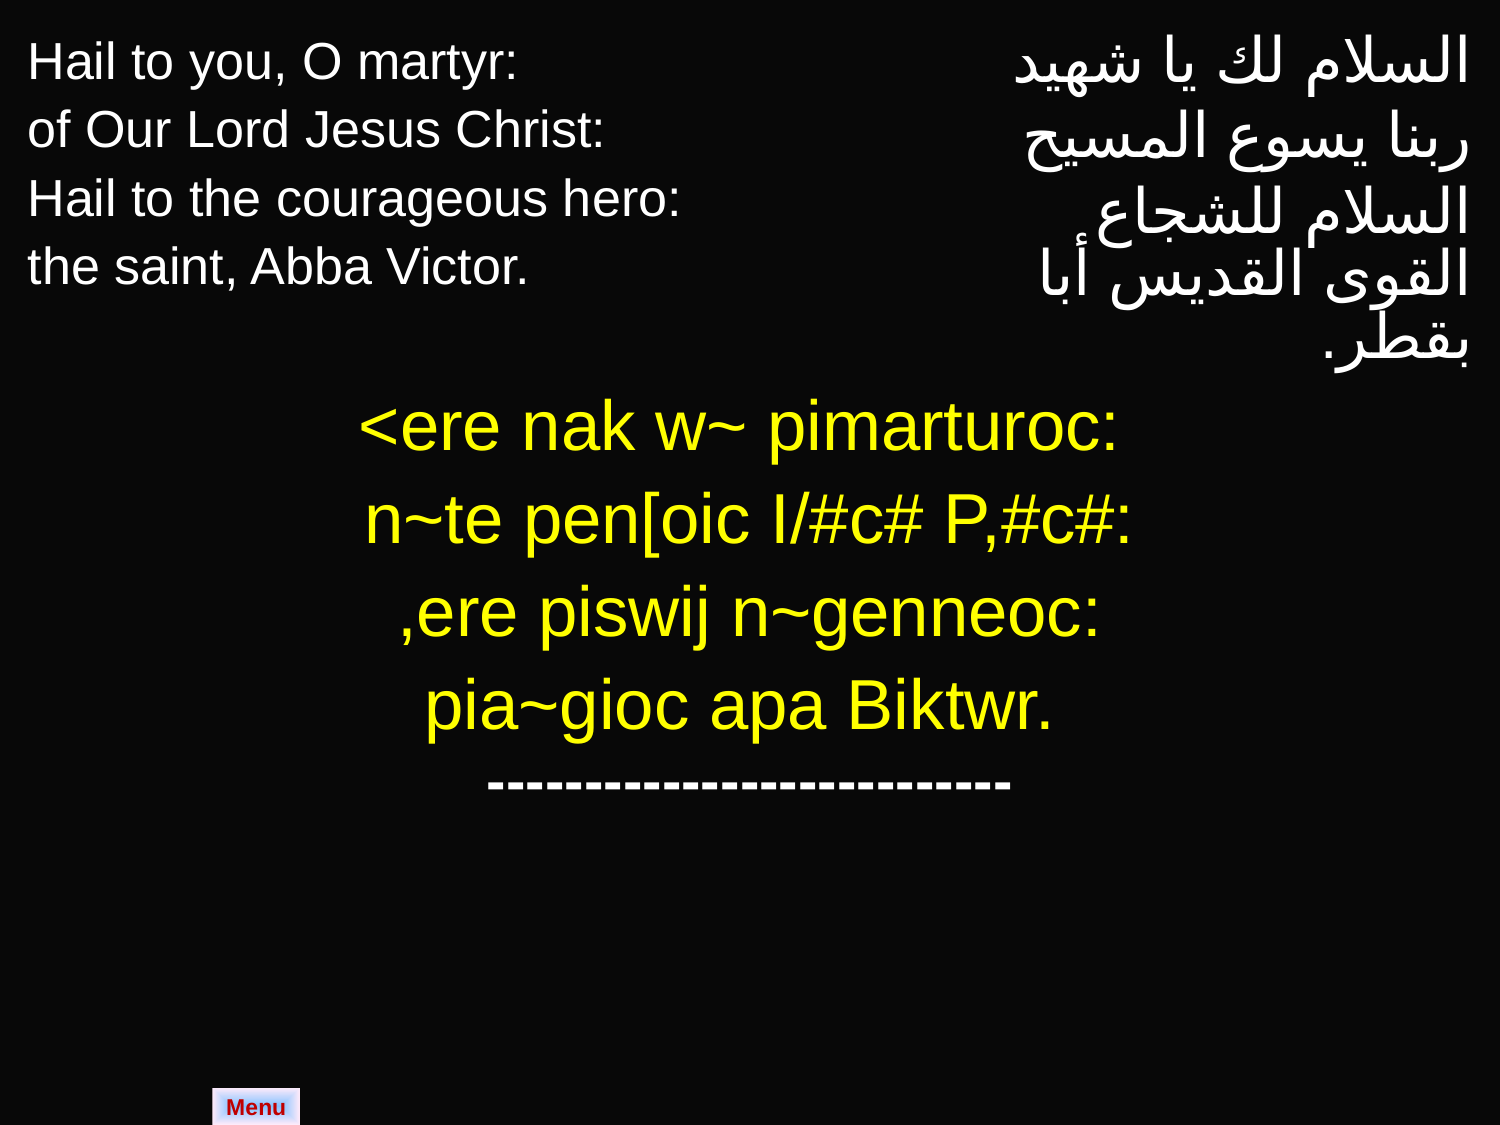

| Hail to you, O martyr: of Our Lord Jesus Christ: Hail to the courageous hero: the saint, Abba Victor. | السلام لك يا شهيد ربنا يسوع المسيح السلام للشجاع القوى القديس أبا بقطر. |
| --- | --- |
| <ere nak w~ pimarturoc: n~te pen[oic I/#c# P,#c#: ,ere piswij n~genneoc: pia~gioc apa Biktwr. |  |
| --------------------------- |  |
Menu